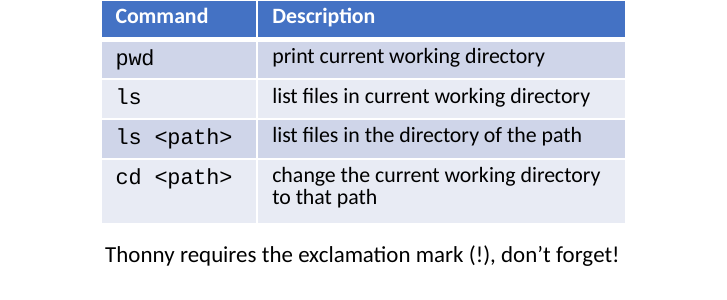

| Command | Description |
| --- | --- |
| pwd | print current working directory |
| ls | list files in current working directory |
| ls <path> | list files in the directory of the path |
| cd <path> | change the current working directory to that path |
Thonny requires the exclamation mark (!), don’t forget!